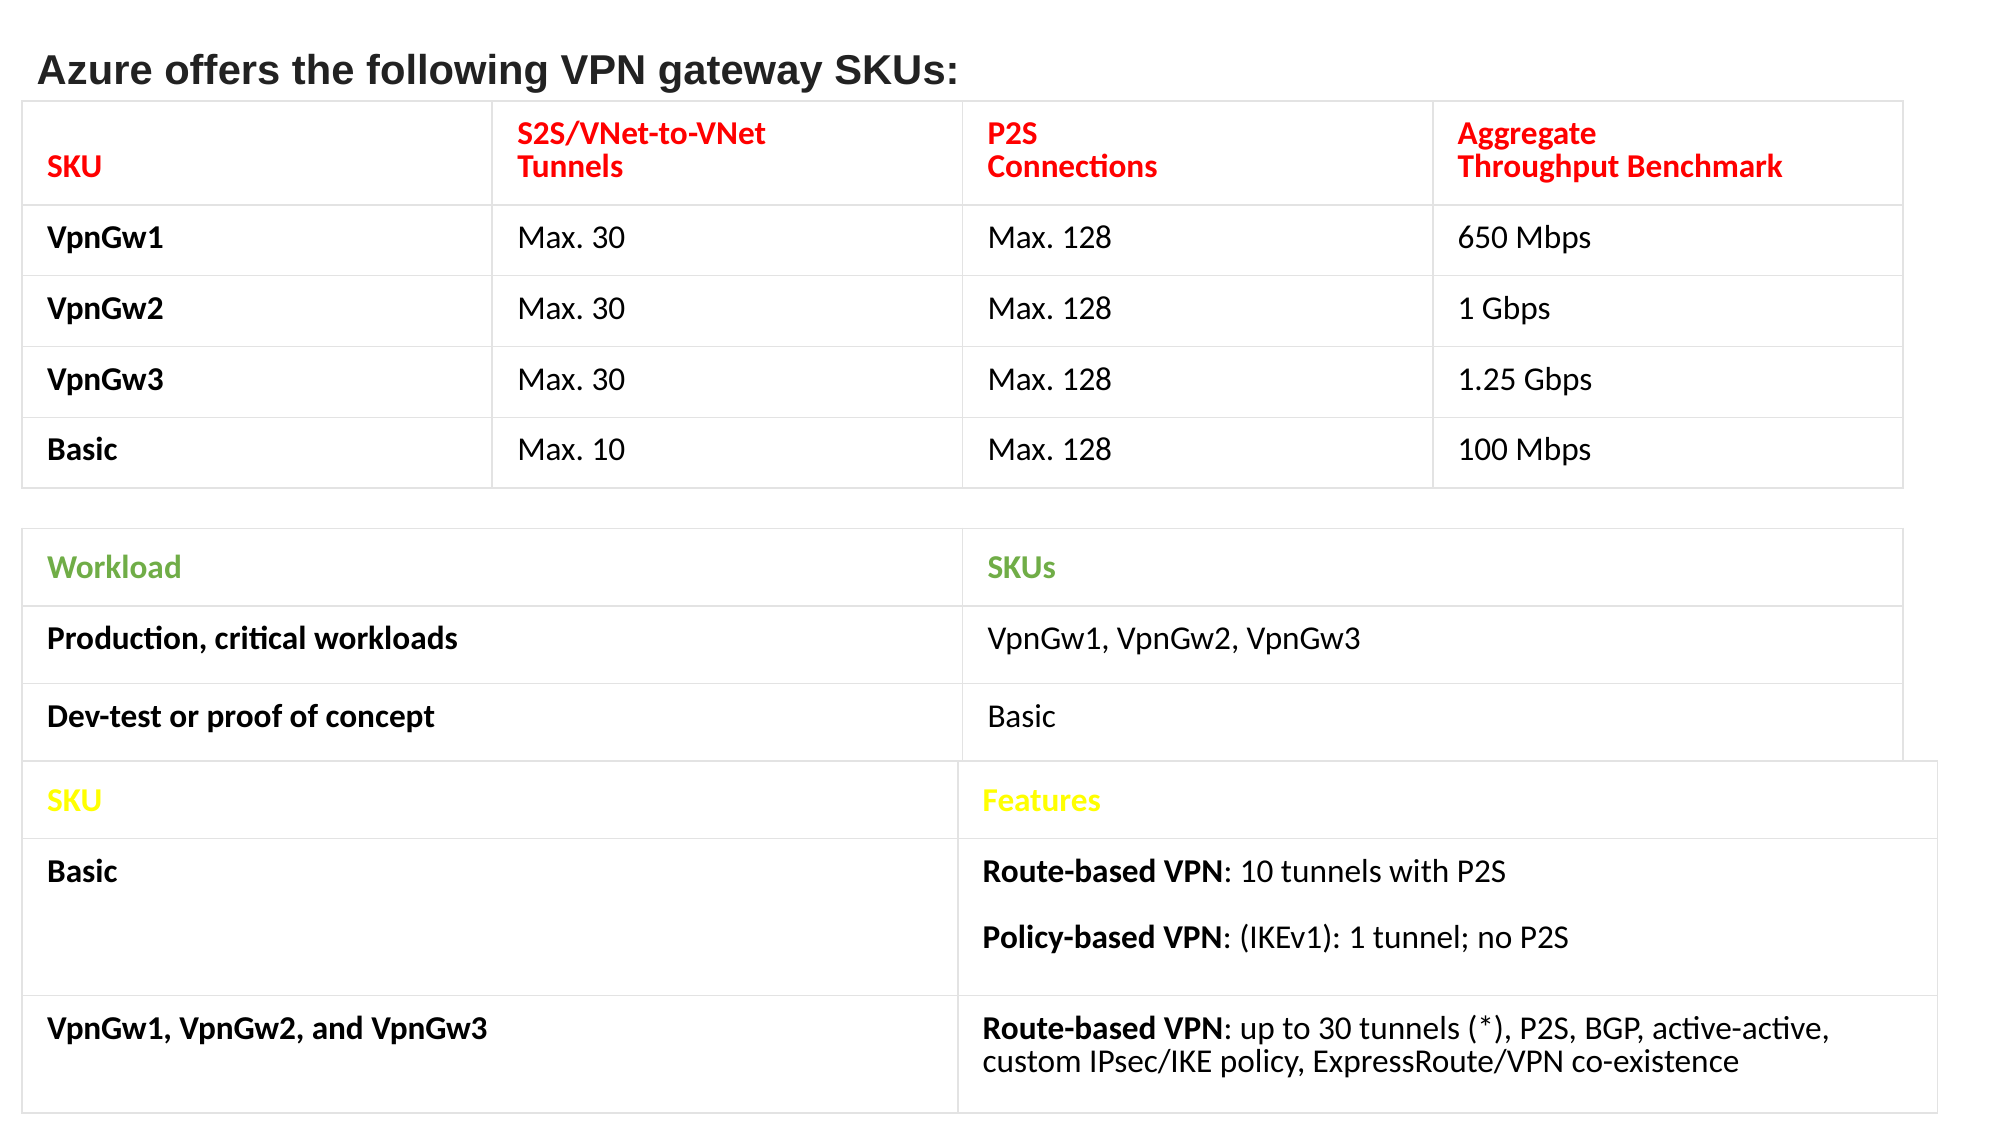

Azure offers the following VPN gateway SKUs:
| SKU | S2S/VNet-to-VNet Tunnels | P2S Connections | Aggregate Throughput Benchmark |
| --- | --- | --- | --- |
| VpnGw1 | Max. 30 | Max. 128 | 650 Mbps |
| VpnGw2 | Max. 30 | Max. 128 | 1 Gbps |
| VpnGw3 | Max. 30 | Max. 128 | 1.25 Gbps |
| Basic | Max. 10 | Max. 128 | 100 Mbps |
| Workload | SKUs |
| --- | --- |
| Production, critical workloads | VpnGw1, VpnGw2, VpnGw3 |
| Dev-test or proof of concept | Basic |
| SKU | Features |
| --- | --- |
| Basic | Route-based VPN: 10 tunnels with P2S Policy-based VPN: (IKEv1): 1 tunnel; no P2S |
| VpnGw1, VpnGw2, and VpnGw3 | Route-based VPN: up to 30 tunnels (\*), P2S, BGP, active-active, custom IPsec/IKE policy, ExpressRoute/VPN co-existence |